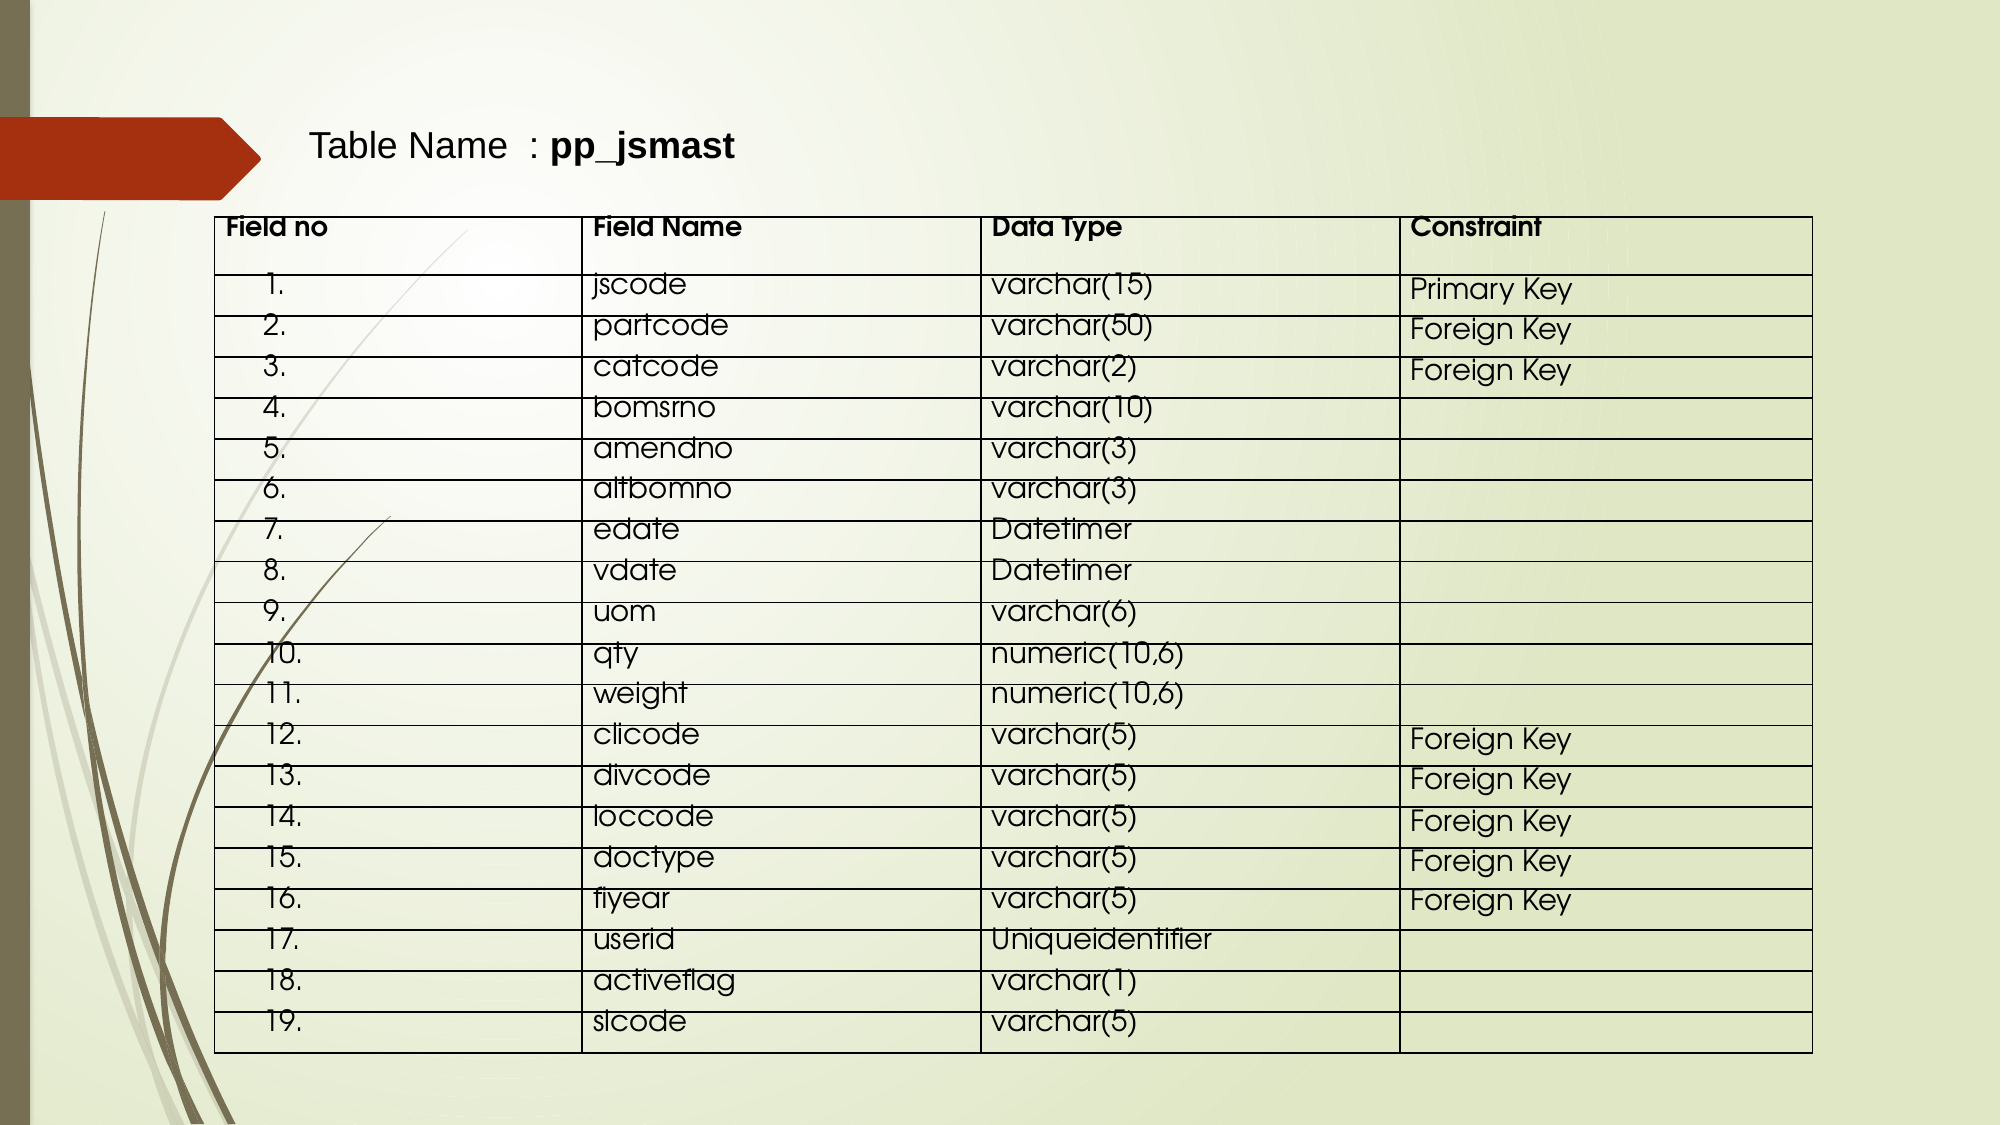

Table Name  : pp_jsmast
| Field no | Field Name | Data Type | Constraint |
| --- | --- | --- | --- |
| 1. | jscode | varchar(15) | Primary Key |
| 2. | partcode | varchar(50) | Foreign Key |
| 3. | catcode | varchar(2) | Foreign Key |
| 4. | bomsrno | varchar(10) |  |
| 5. | amendno | varchar(3) |  |
| 6. | altbomno | varchar(3) |  |
| 7. | edate | Datetimer |  |
| 8. | vdate | Datetimer |  |
| 9. | uom | varchar(6) |  |
| 10. | qty | numeric(10,6) |  |
| 11. | weight | numeric(10,6) |  |
| 12. | clicode | varchar(5) | Foreign Key |
| 13. | divcode | varchar(5) | Foreign Key |
| 14. | loccode | varchar(5) | Foreign Key |
| 15. | doctype | varchar(5) | Foreign Key |
| 16. | fiyear | varchar(5) | Foreign Key |
| 17. | userid | Uniqueidentifier |  |
| 18. | activeflag | varchar(1) |  |
| 19. | slcode | varchar(5) |  |